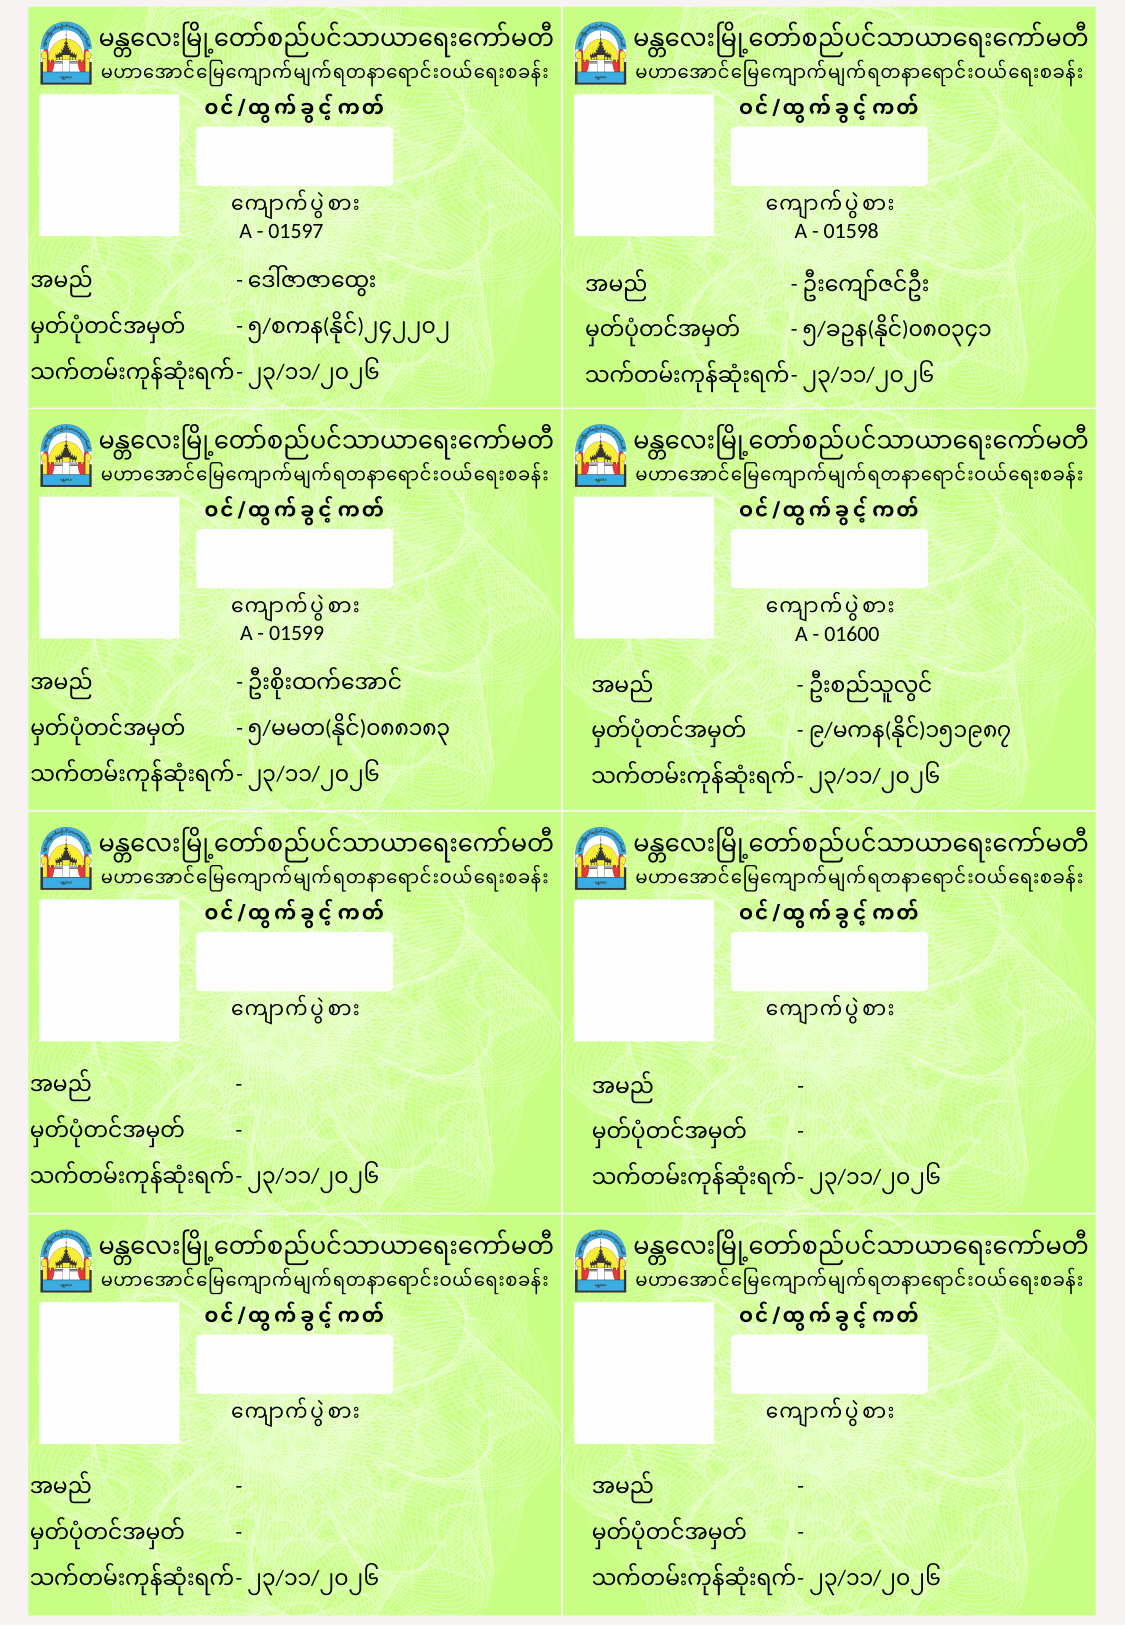

A - 01597
A - 01598
အမည်	- ဒေါ်ဇာဇာထွေး
မှတ်ပုံတင်အမှတ်	- ၅/စကန(နိုင်)၂၄၂၂၀၂
သက်တမ်းကုန်ဆုံးရက်	- ၂၃/၁၁/၂၀၂၆
အမည်	- ဦးကျော်ဇင်ဦး
မှတ်ပုံတင်အမှတ်	- ၅/ခဥန(နိုင်)၀၈၀၃၄၁
သက်တမ်းကုန်ဆုံးရက်	- ၂၃/၁၁/၂၀၂၆
A - 01599
A - 01600
အမည်	- ဦးစိုးထက်အောင်
မှတ်ပုံတင်အမှတ်	- ၅/မမတ(နိုင်)၀၈၈၁၈၃
သက်တမ်းကုန်ဆုံးရက်	- ၂၃/၁၁/၂၀၂၆
အမည်	- ဦးစည်သူလွင်
မှတ်ပုံတင်အမှတ်	- ၉/မကန(နိုင်)၁၅၁၉၈၇
သက်တမ်းကုန်ဆုံးရက်	- ၂၃/၁၁/၂၀၂၆
အမည်	-
မှတ်ပုံတင်အမှတ်	-
သက်တမ်းကုန်ဆုံးရက်	- ၂၃/၁၁/၂၀၂၆
အမည်	-
မှတ်ပုံတင်အမှတ်	-
သက်တမ်းကုန်ဆုံးရက်	- ၂၃/၁၁/၂၀၂၆
အမည်	-
မှတ်ပုံတင်အမှတ်	-
သက်တမ်းကုန်ဆုံးရက်	- ၂၃/၁၁/၂၀၂၆
အမည်	-
မှတ်ပုံတင်အမှတ်	-
သက်တမ်းကုန်ဆုံးရက်	- ၂၃/၁၁/၂၀၂၆